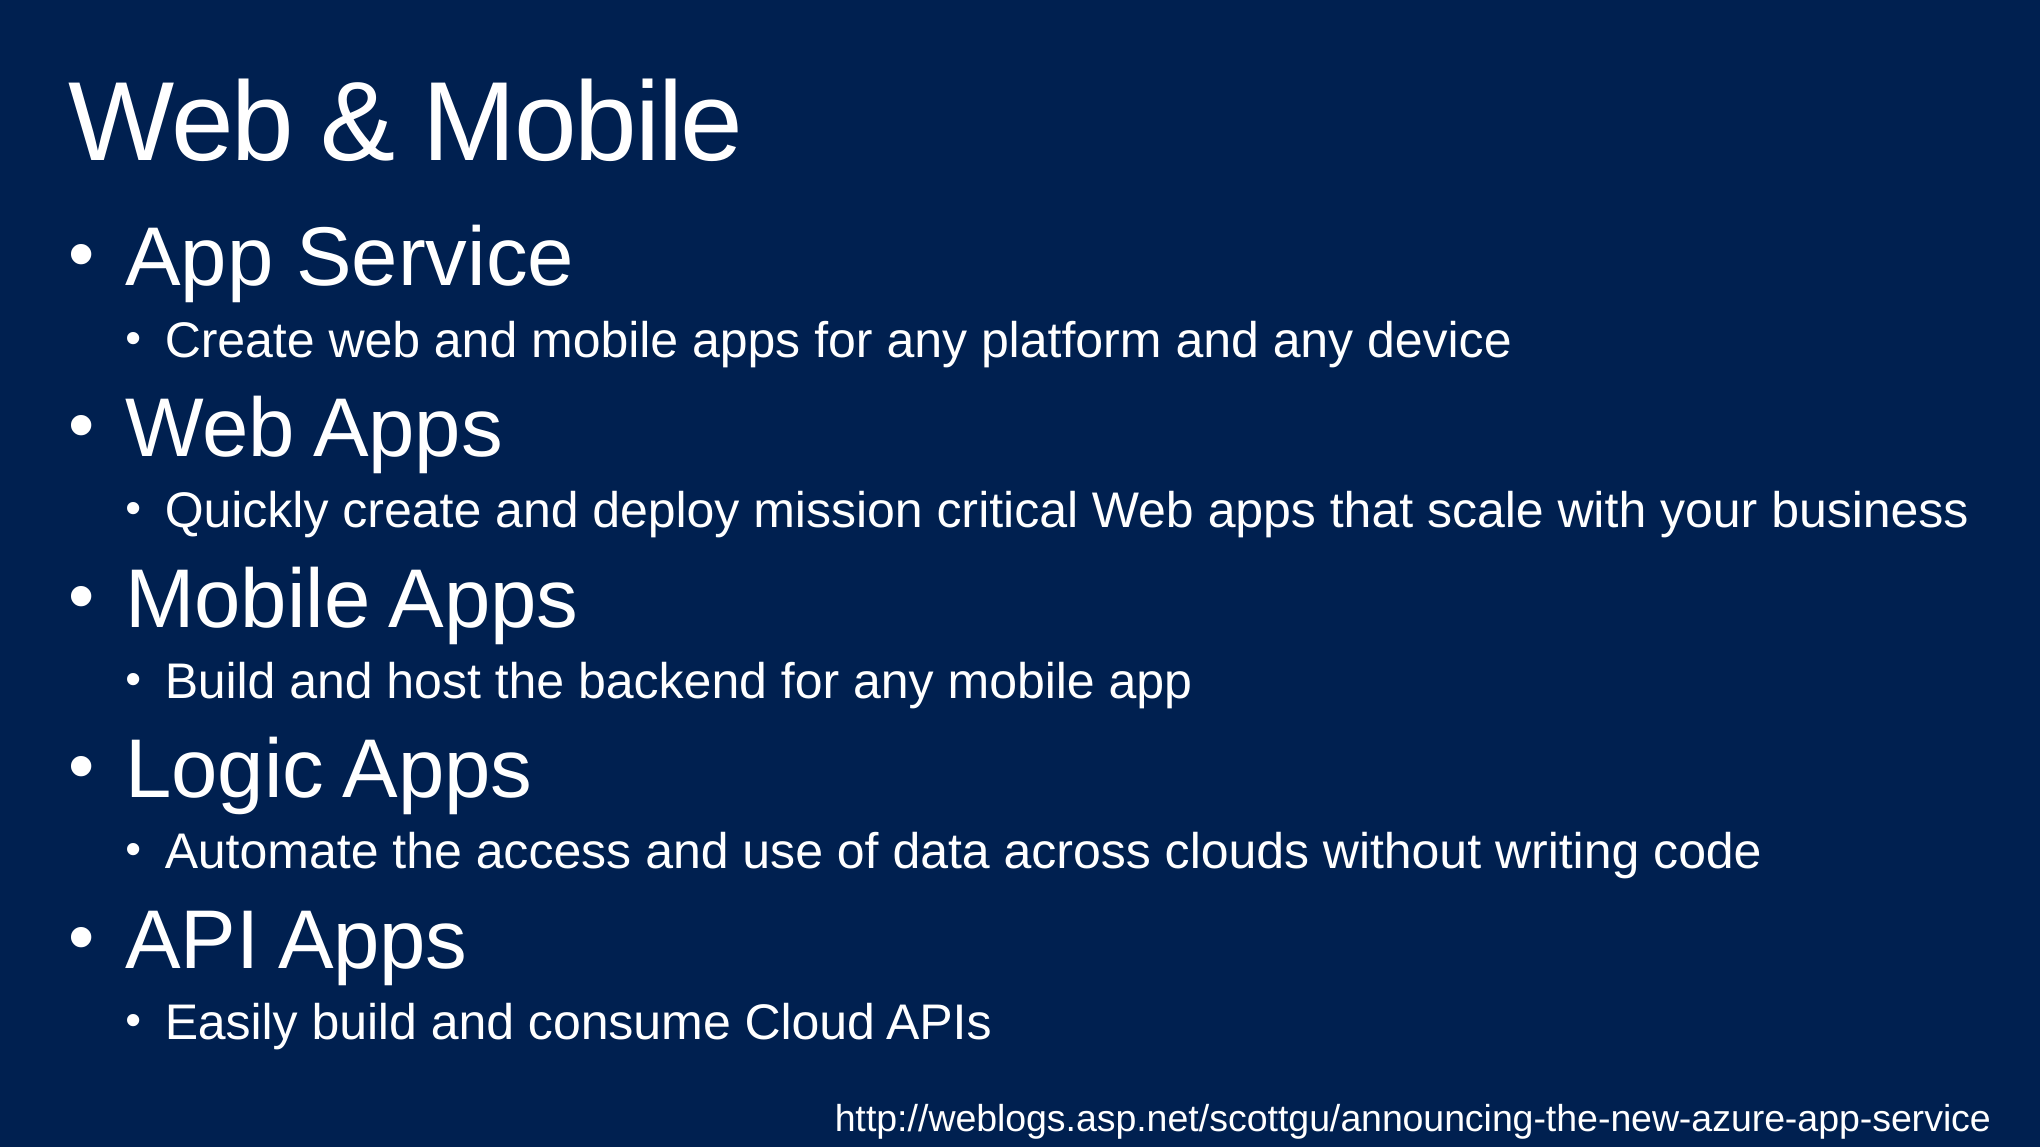

# Web & Mobile
App Service
Create web and mobile apps for any platform and any device
Web Apps
Quickly create and deploy mission critical Web apps that scale with your business
Mobile Apps
Build and host the backend for any mobile app
Logic Apps
Automate the access and use of data across clouds without writing code
API Apps
Easily build and consume Cloud APIs
http://weblogs.asp.net/scottgu/announcing-the-new-azure-app-service